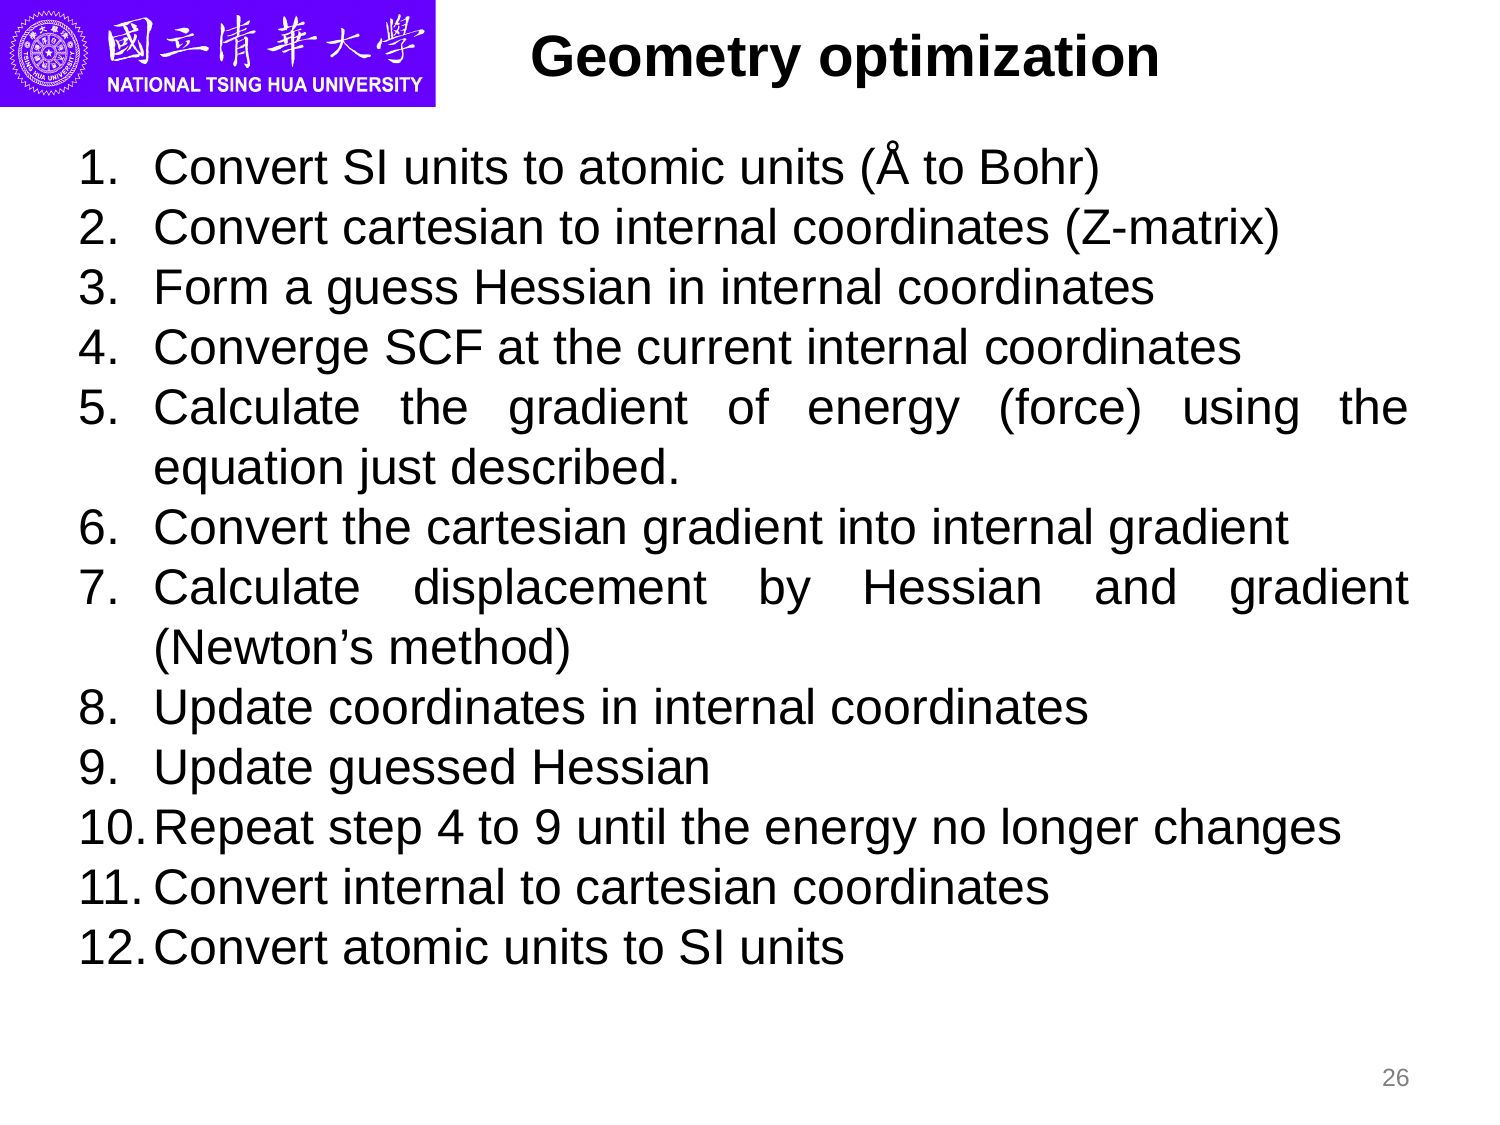

# Geometry optimization
Convert SI units to atomic units (Å to Bohr)
Convert cartesian to internal coordinates (Z-matrix)
Form a guess Hessian in internal coordinates
Converge SCF at the current internal coordinates
Calculate the gradient of energy (force) using the equation just described.
Convert the cartesian gradient into internal gradient
Calculate displacement by Hessian and gradient (Newton’s method)
Update coordinates in internal coordinates
Update guessed Hessian
Repeat step 4 to 9 until the energy no longer changes
Convert internal to cartesian coordinates
Convert atomic units to SI units
26